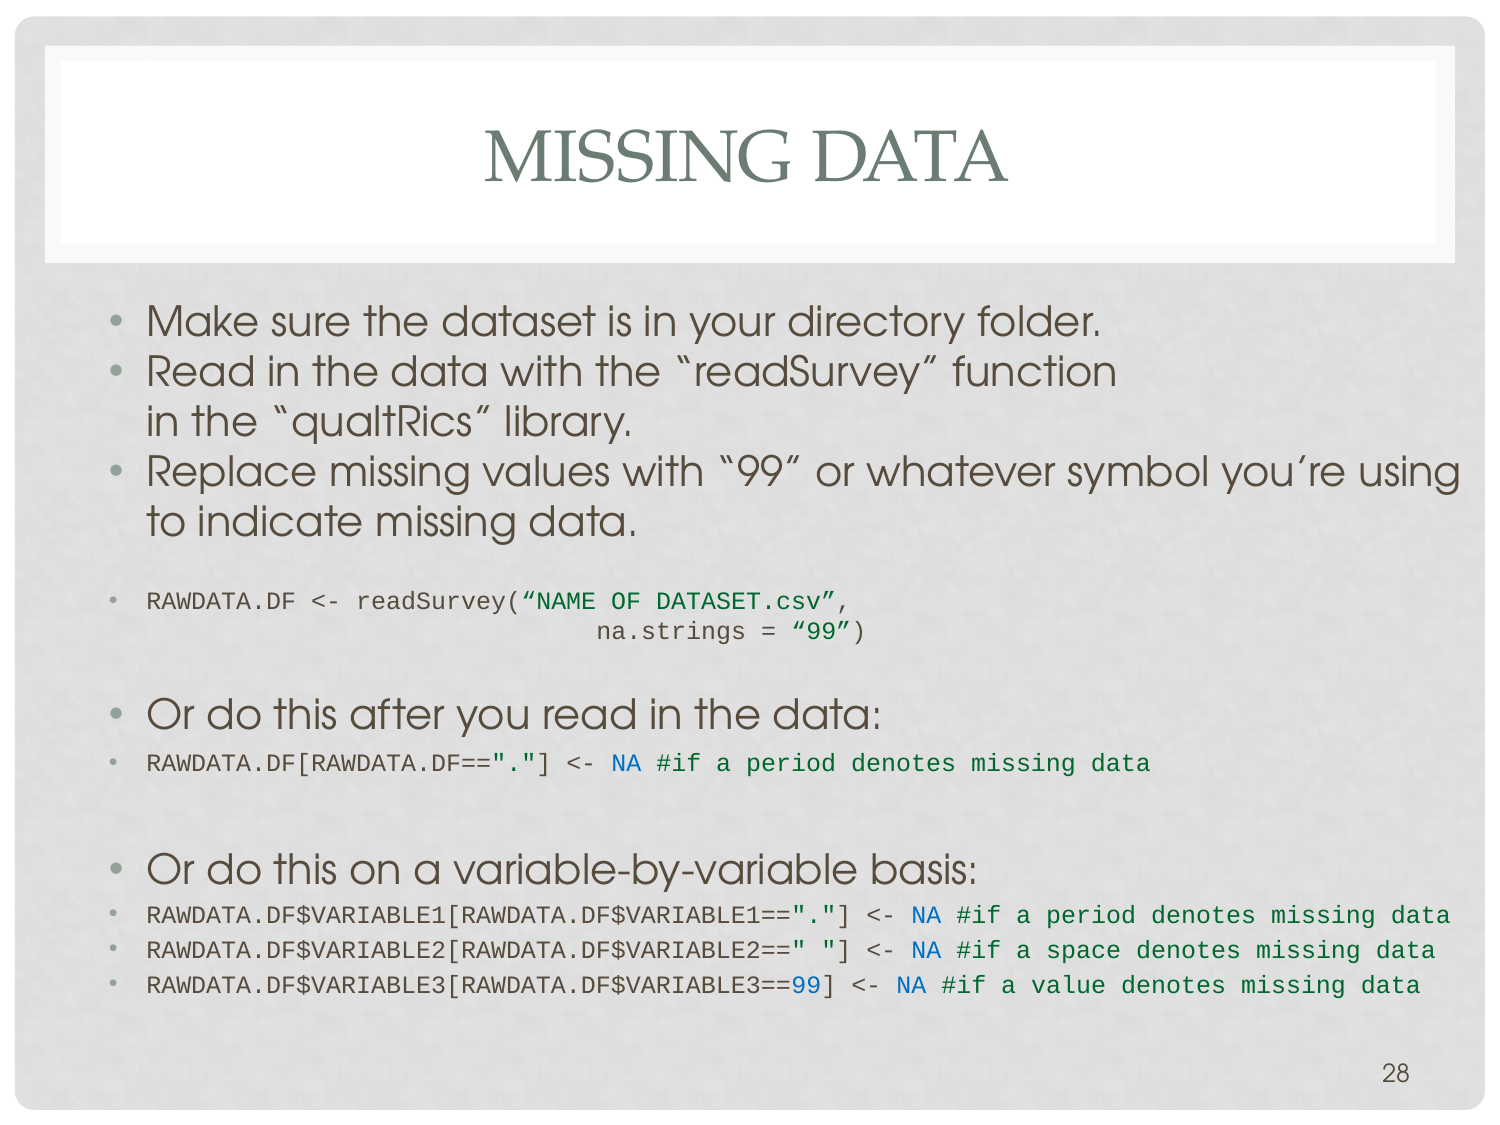

# MISSING DATA
Make sure the dataset is in your directory folder.
Read in the data with the “readSurvey” function
in the “qualtRics” library.
Replace missing values with “99” or whatever symbol you’re using
to indicate missing data.

RAWDATA.DF <- readSurvey(“NAME OF DATASET.csv”,
			na.strings = “99”)

Or do this after you read in the data:
RAWDATA.DF[RAWDATA.DF=="."] <- NA #if a period denotes missing data

Or do this on a variable-by-variable basis:
RAWDATA.DF$VARIABLE1[RAWDATA.DF$VARIABLE1=="."] <- NA #if a period denotes missing data
RAWDATA.DF$VARIABLE2[RAWDATA.DF$VARIABLE2==" "] <- NA #if a space denotes missing data
RAWDATA.DF$VARIABLE3[RAWDATA.DF$VARIABLE3==99] <- NA #if a value denotes missing data

28